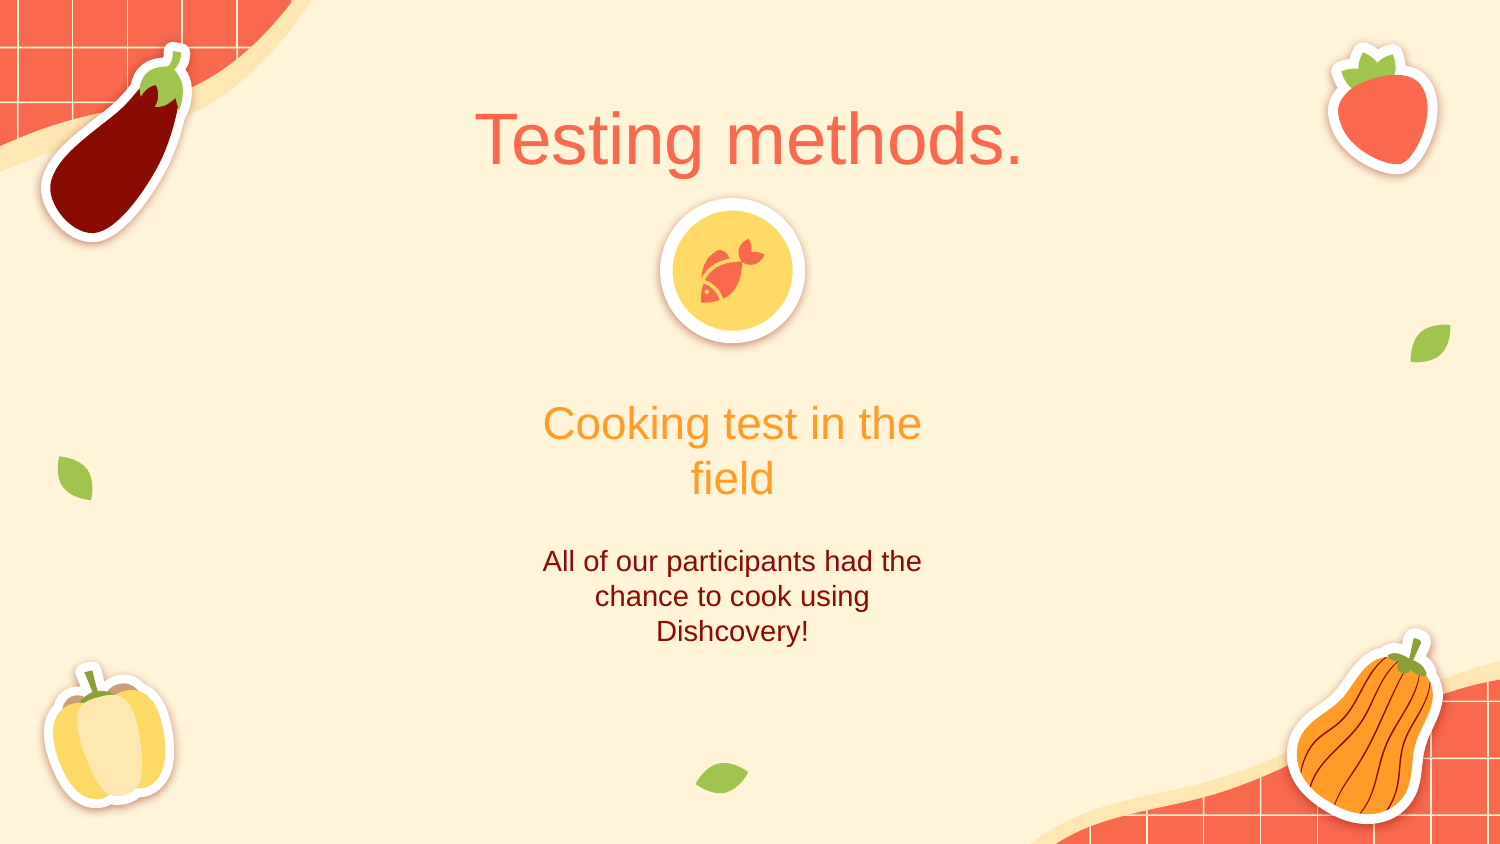

# Testing methods.

Cooking test in the field
All of our participants had the chance to cook using Dishcovery!